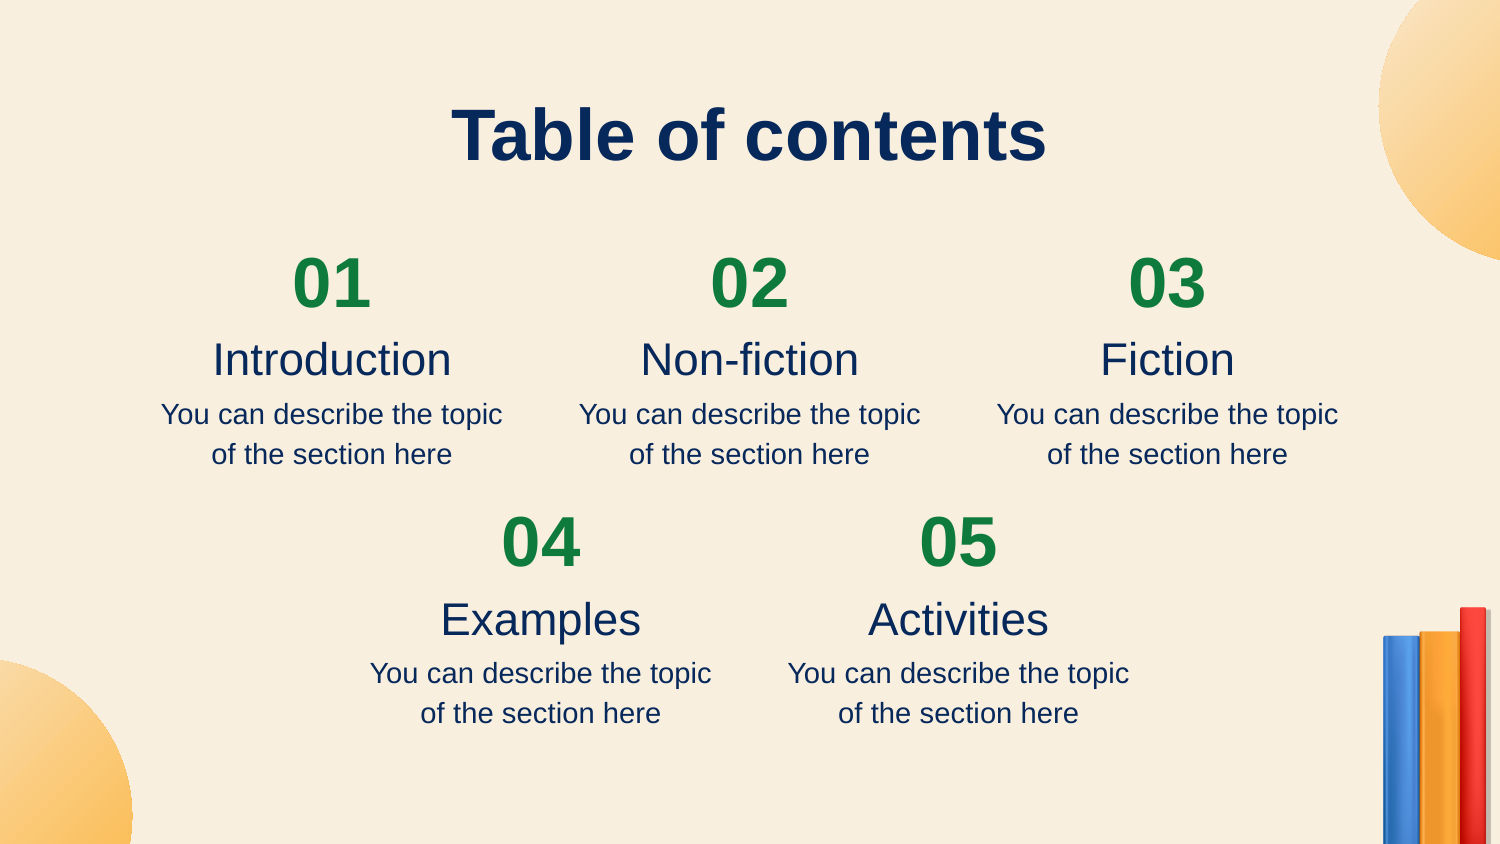

# Table of contents
01
02
03
Introduction
Non-fiction
Fiction
You can describe the topic of the section here
You can describe the topic of the section here
You can describe the topic of the section here
04
05
Examples
Activities
You can describe the topic of the section here
You can describe the topic of the section here